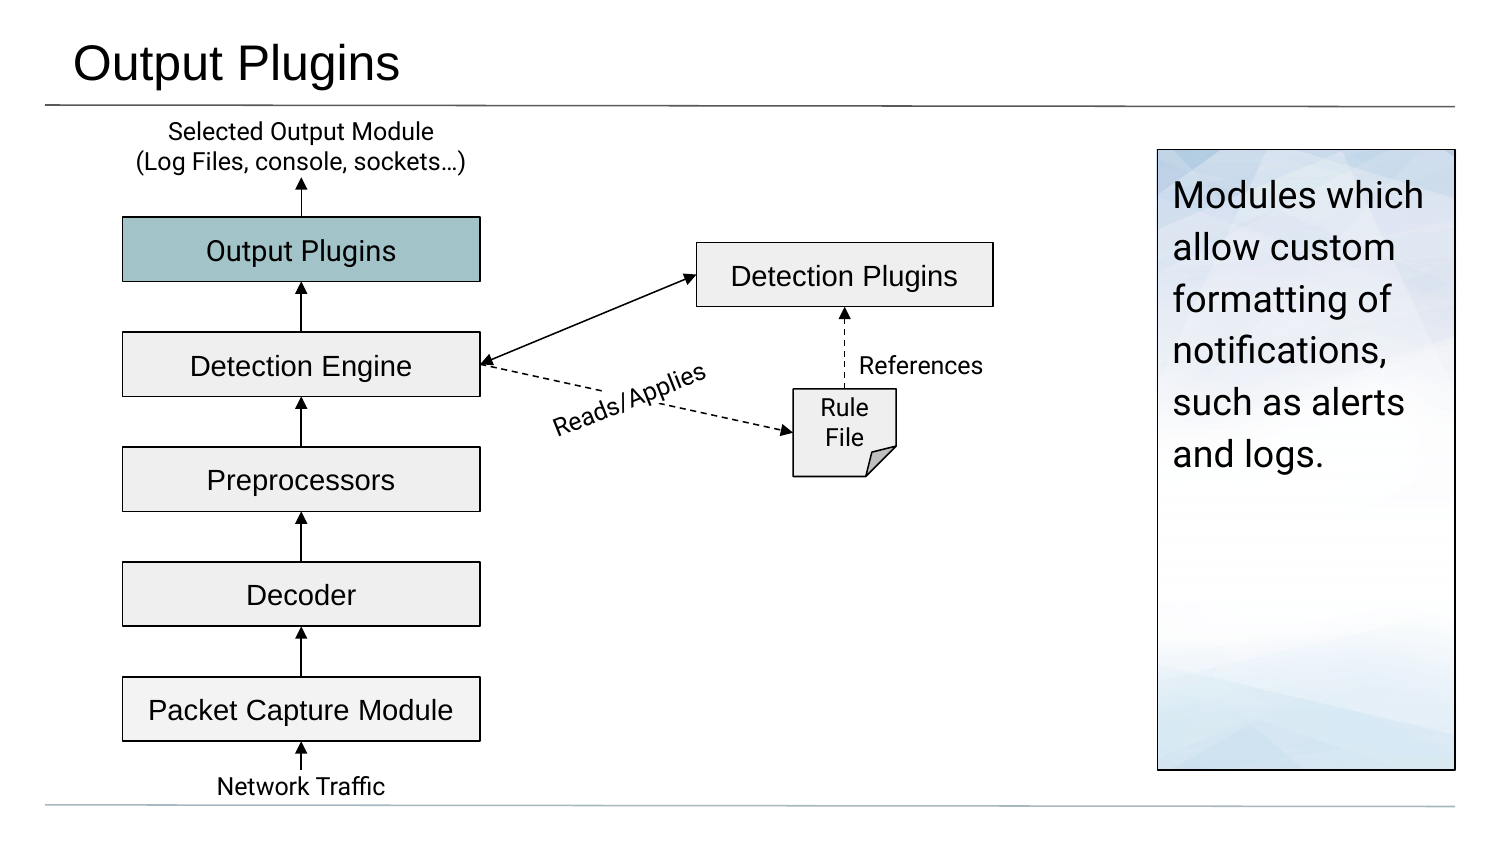

# Output Plugins
Selected Output Module
(Log Files, console, sockets…)
Modules which allow custom formatting of notifications, such as alerts and logs.
Output Plugins
Detection Plugins
Detection Engine
References
Reads/Applies
Rule File
Preprocessors
Decoder
Packet Capture Module
Network Traffic